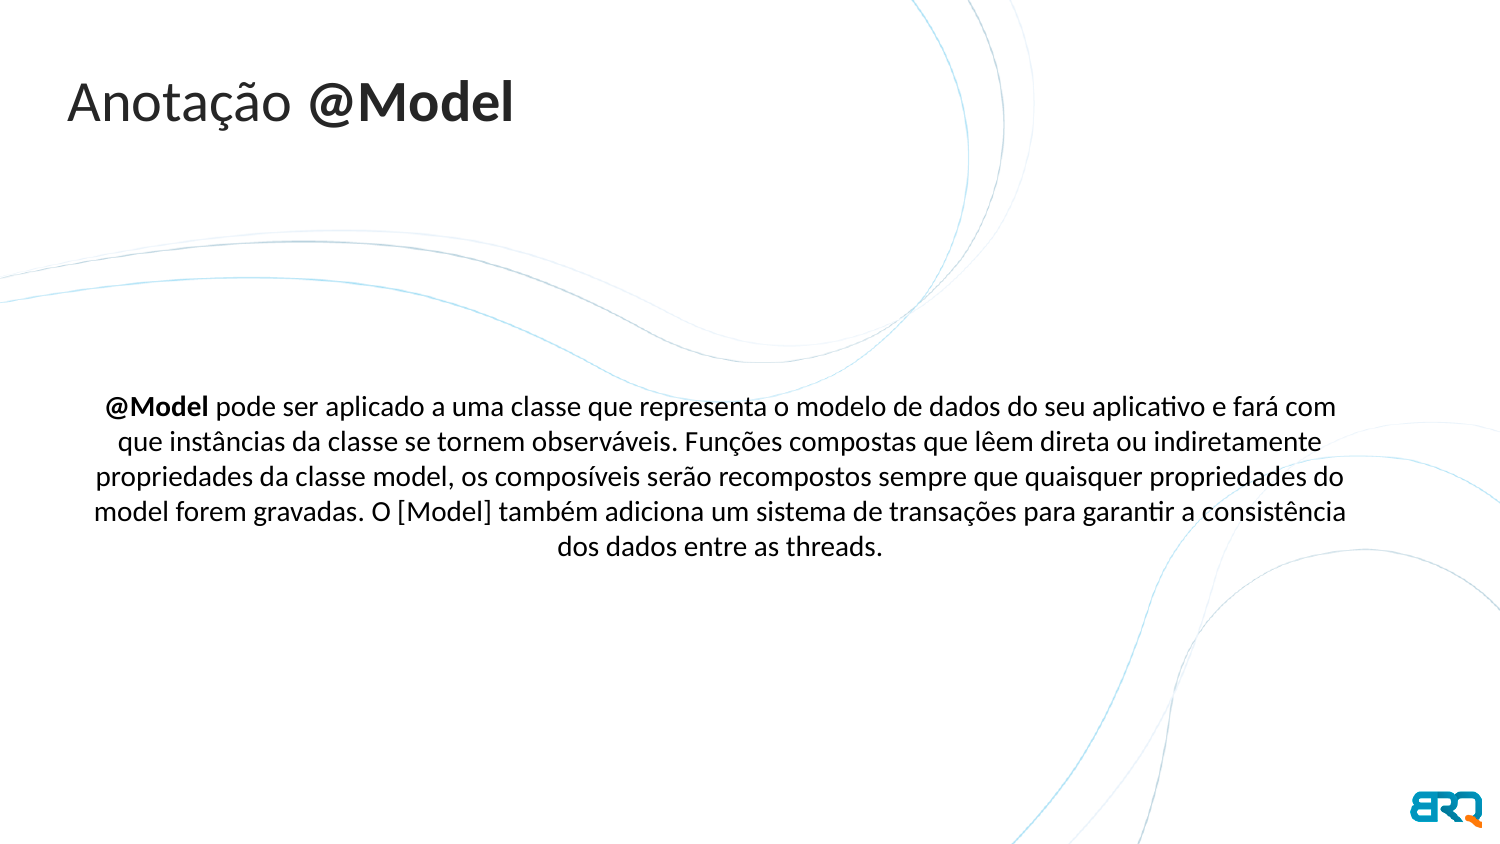

Anotação @Model
@Model pode ser aplicado a uma classe que representa o modelo de dados do seu aplicativo e fará com que instâncias da classe se tornem observáveis. Funções compostas que lêem direta ou indiretamente propriedades da classe model, os composíveis serão recompostos sempre que quaisquer propriedades do model forem gravadas. O [Model] também adiciona um sistema de transações para garantir a consistência dos dados entre as threads.